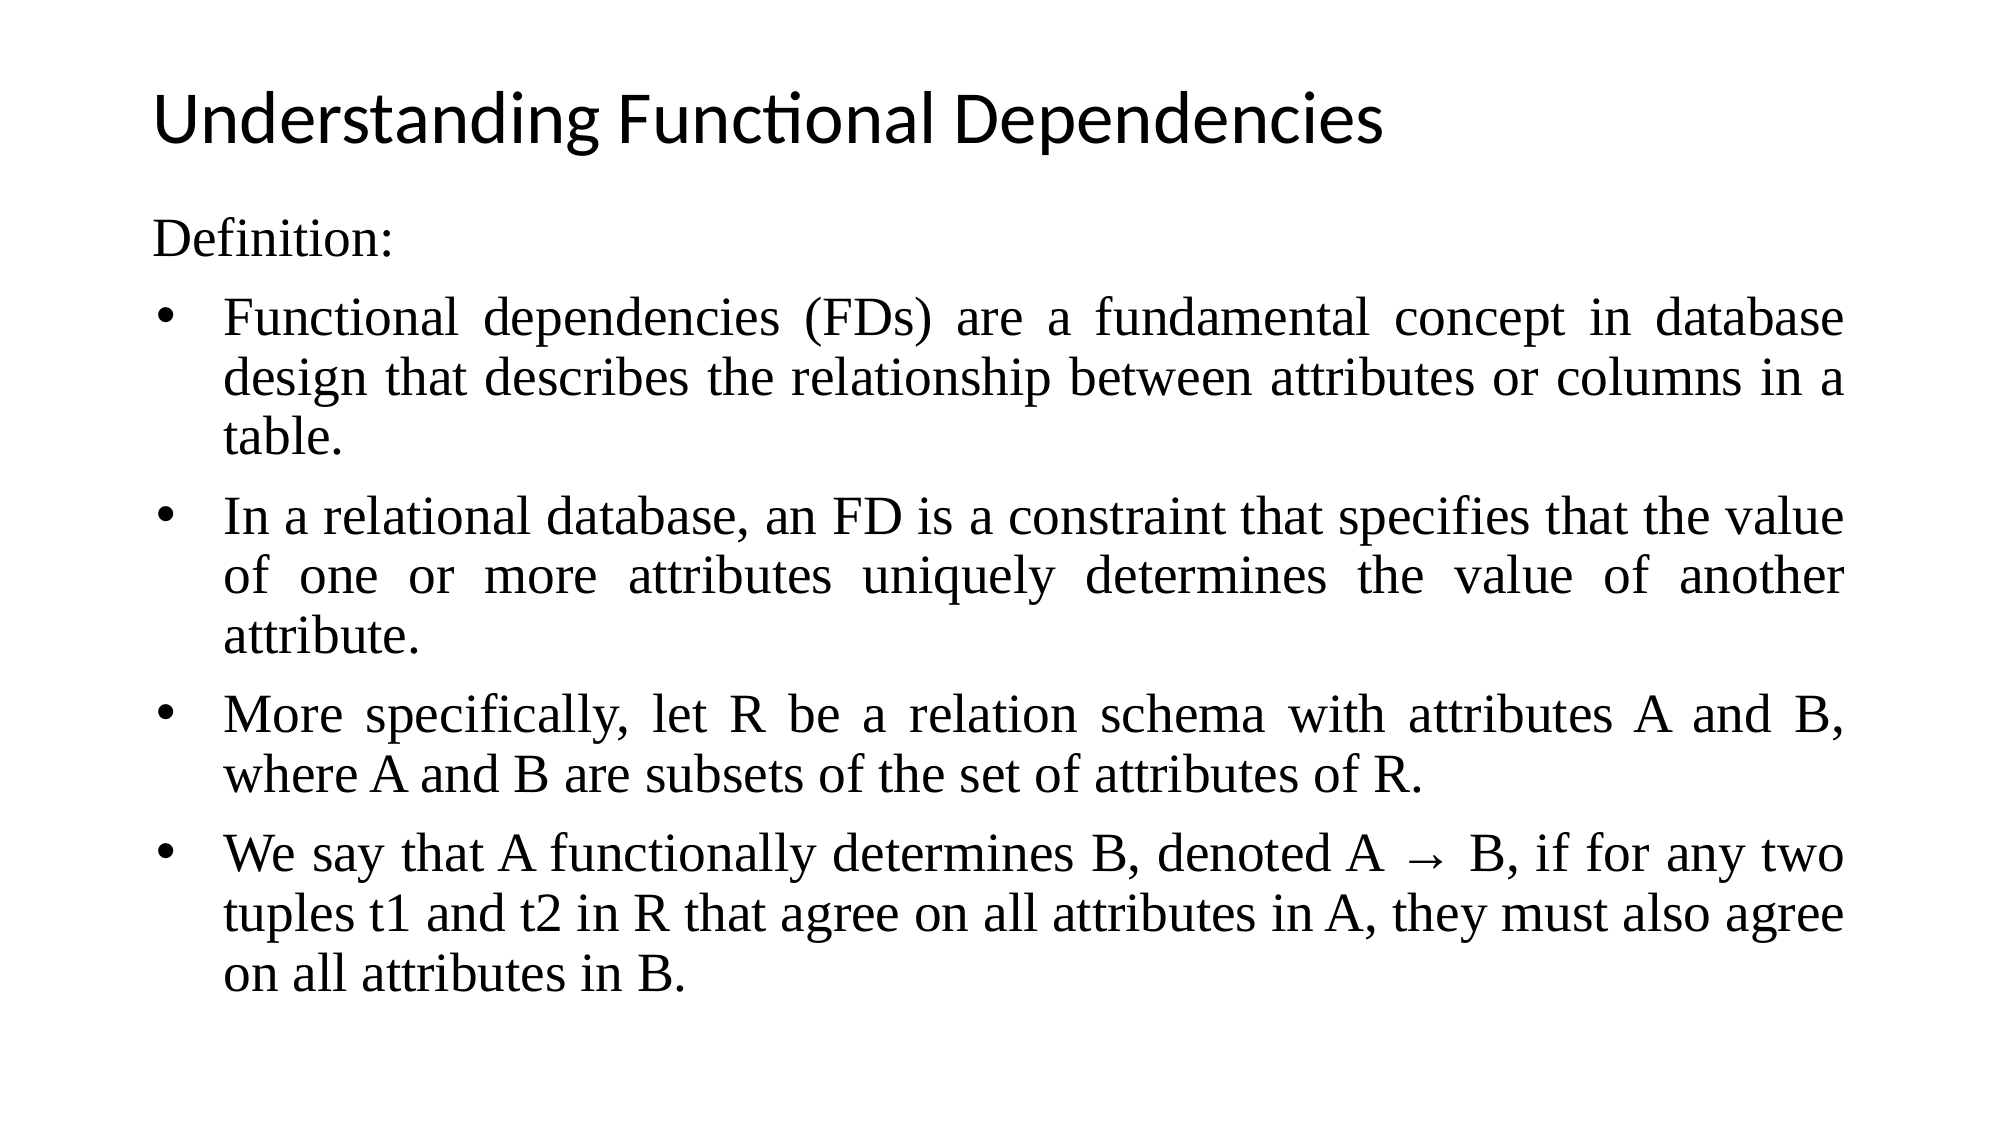

# Understanding Functional Dependencies
Definition:
Functional dependencies (FDs) are a fundamental concept in database design that describes the relationship between attributes or columns in a table.
In a relational database, an FD is a constraint that specifies that the value of one or more attributes uniquely determines the value of another attribute.
More specifically, let R be a relation schema with attributes A and B, where A and B are subsets of the set of attributes of R.
We say that A functionally determines B, denoted A → B, if for any two tuples t1 and t2 in R that agree on all attributes in A, they must also agree on all attributes in B.